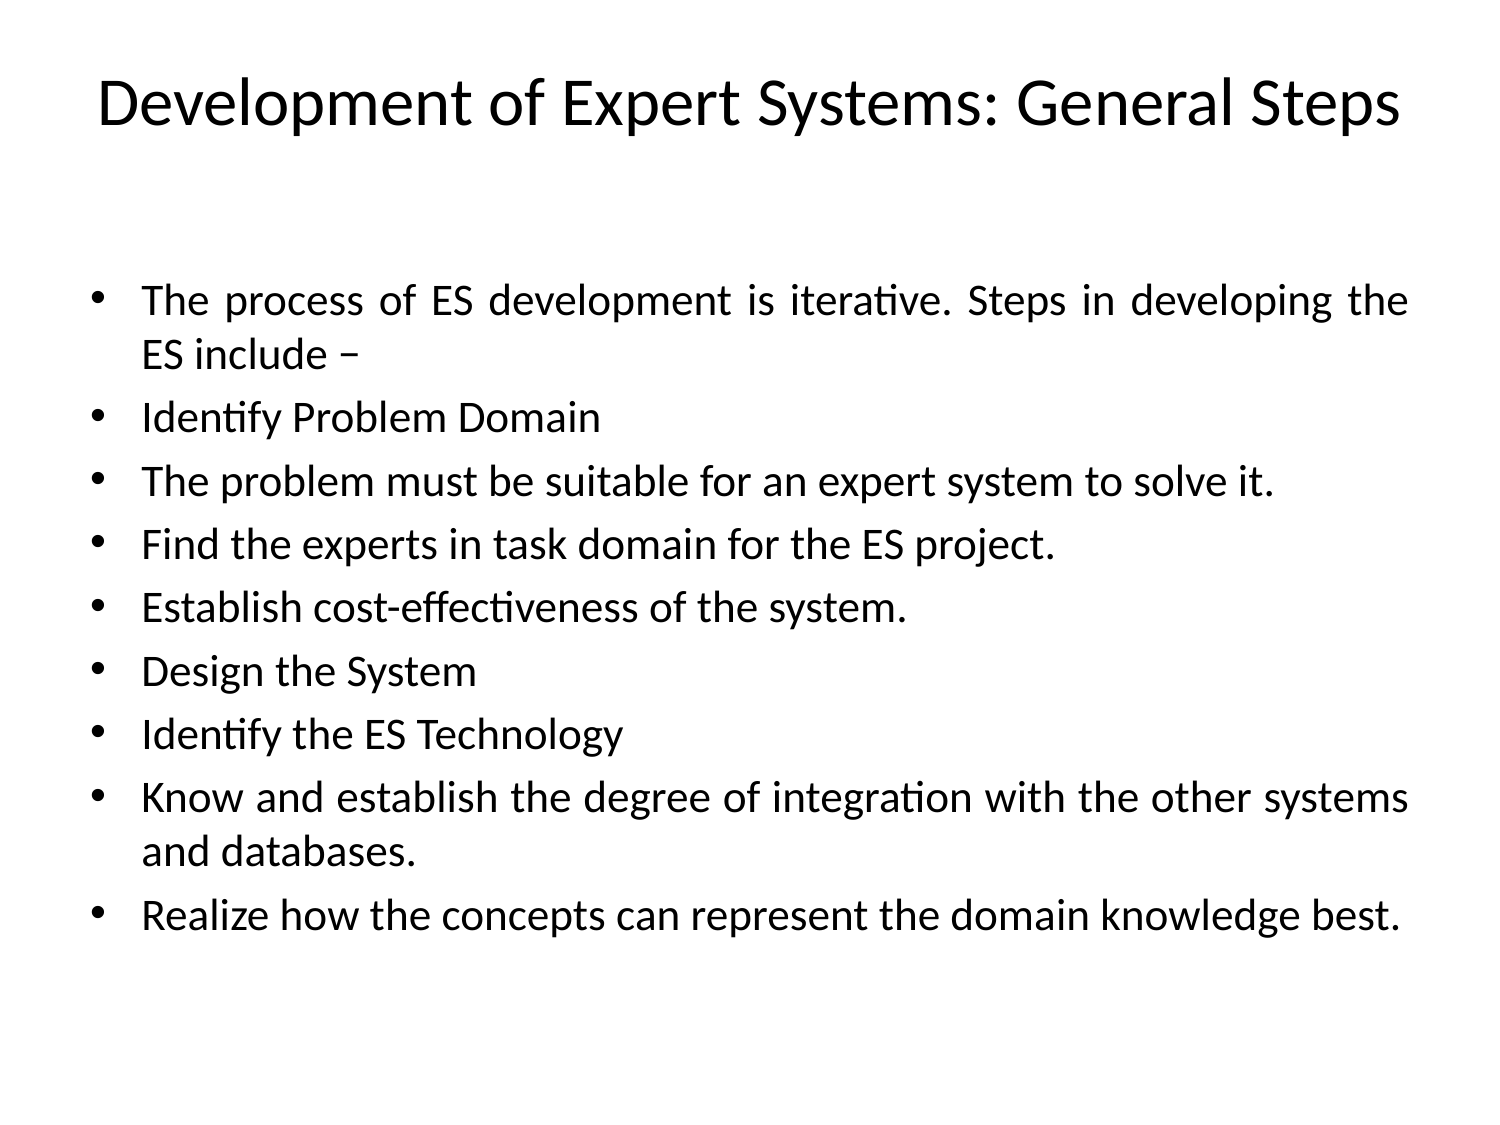

# Development of Expert Systems: General Steps
The process of ES development is iterative. Steps in developing the ES include −
Identify Problem Domain
The problem must be suitable for an expert system to solve it.
Find the experts in task domain for the ES project.
Establish cost-effectiveness of the system.
Design the System
Identify the ES Technology
Know and establish the degree of integration with the other systems and databases.
Realize how the concepts can represent the domain knowledge best.